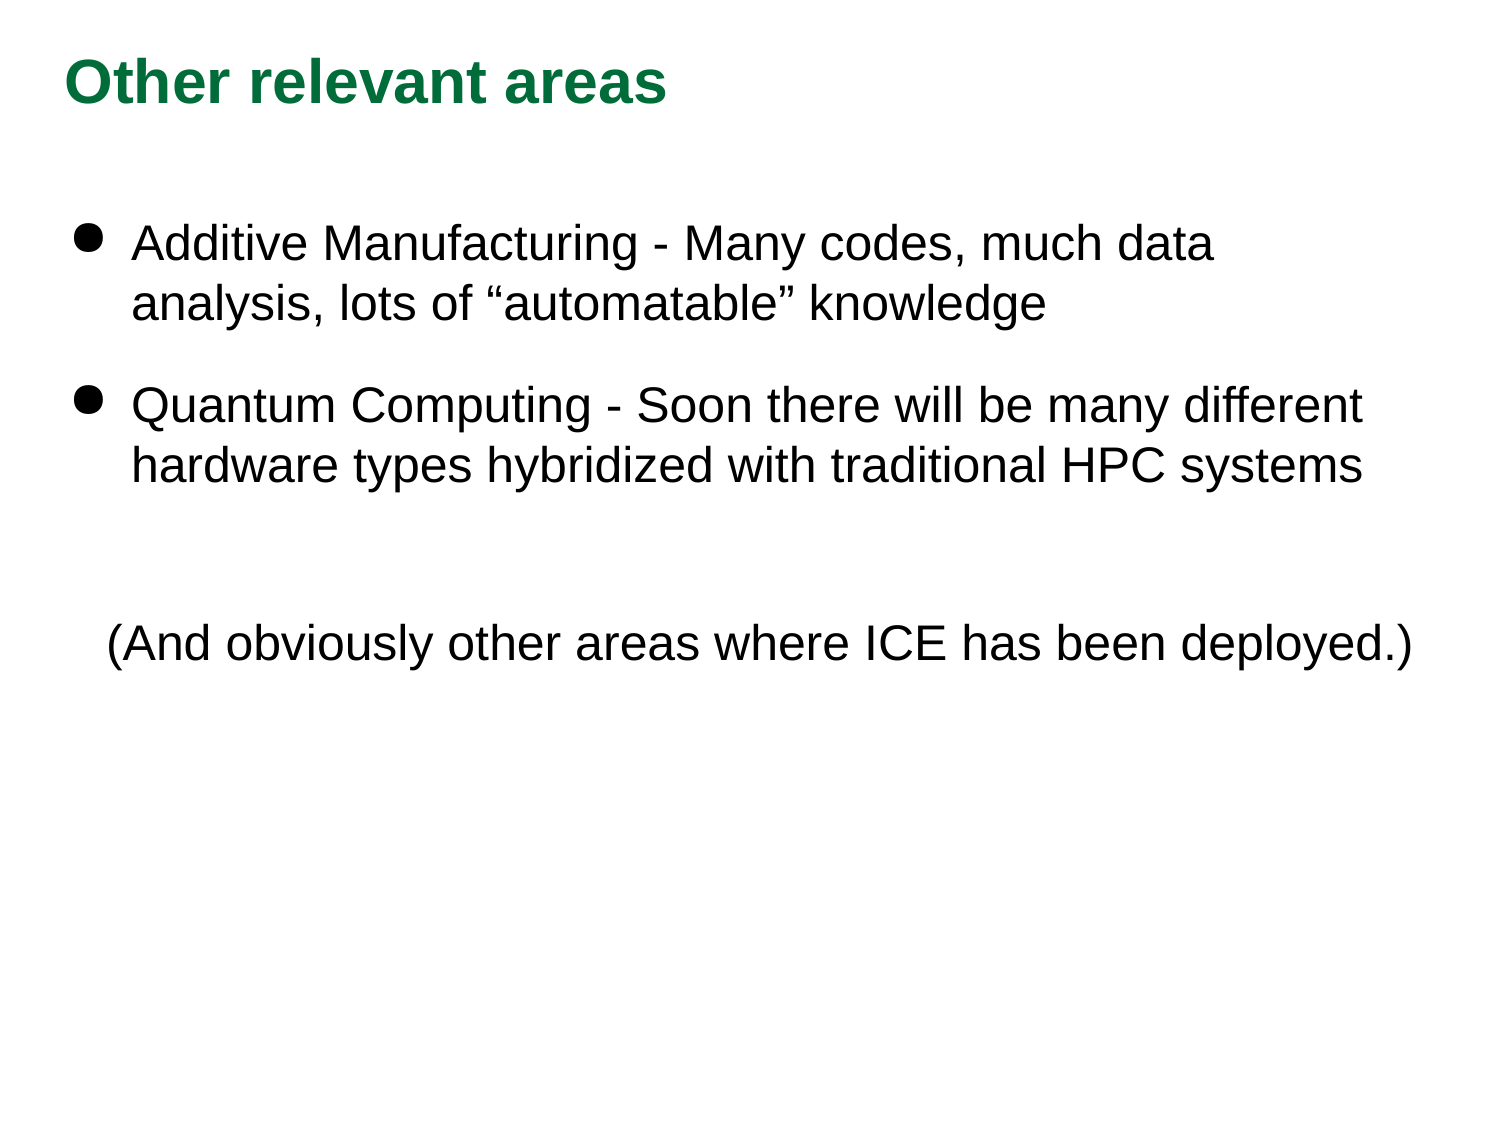

Other relevant areas
Additive Manufacturing - Many codes, much data analysis, lots of “automatable” knowledge
Quantum Computing - Soon there will be many different hardware types hybridized with traditional HPC systems
(And obviously other areas where ICE has been deployed.)